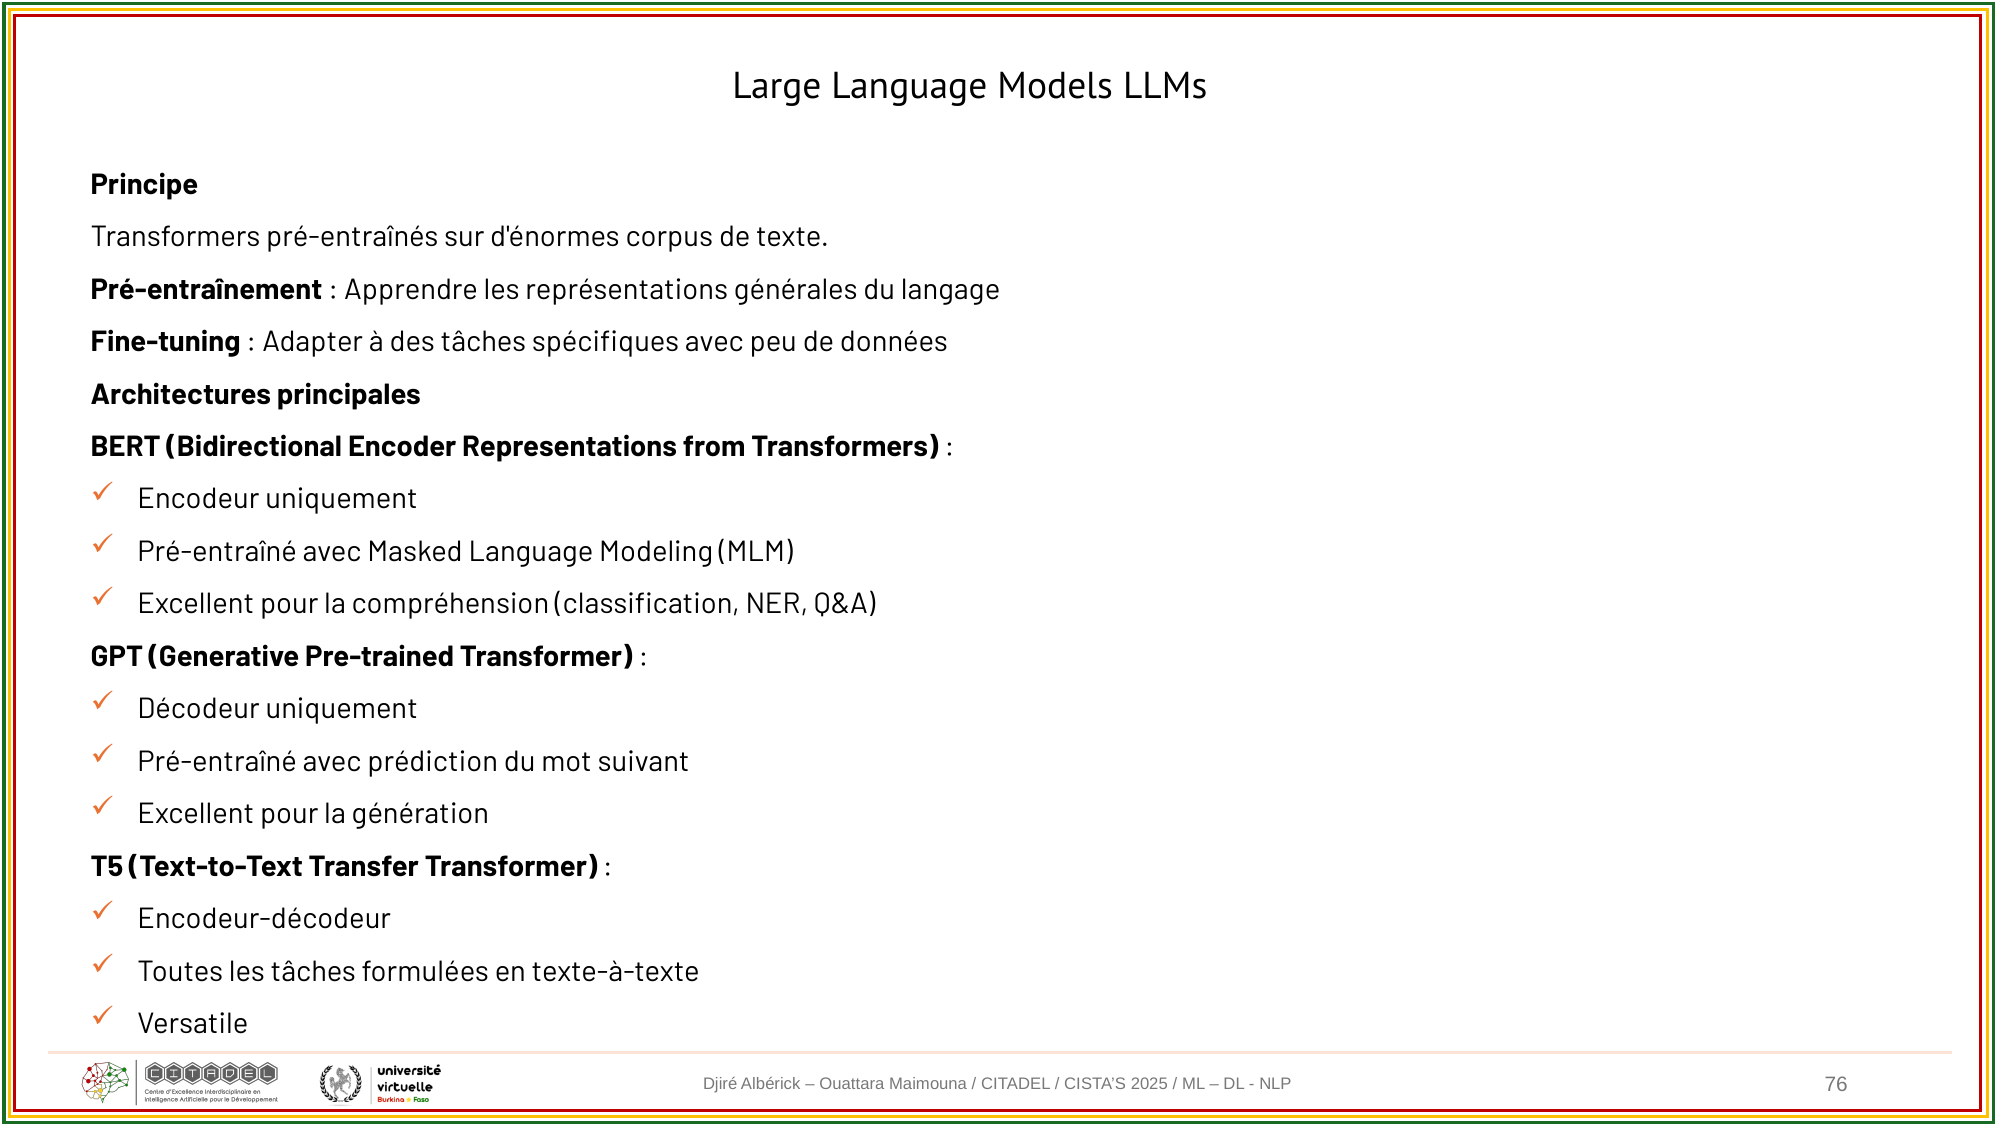

Large Language Models LLMs
Principe
Transformers pré-entraînés sur d'énormes corpus de texte.
Pré-entraînement : Apprendre les représentations générales du langage
Fine-tuning : Adapter à des tâches spécifiques avec peu de données
Architectures principales
BERT (Bidirectional Encoder Representations from Transformers) :
Encodeur uniquement
Pré-entraîné avec Masked Language Modeling (MLM)
Excellent pour la compréhension (classification, NER, Q&A)
GPT (Generative Pre-trained Transformer) :
Décodeur uniquement
Pré-entraîné avec prédiction du mot suivant
Excellent pour la génération
T5 (Text-to-Text Transfer Transformer) :
Encodeur-décodeur
Toutes les tâches formulées en texte-à-texte
Versatile
76